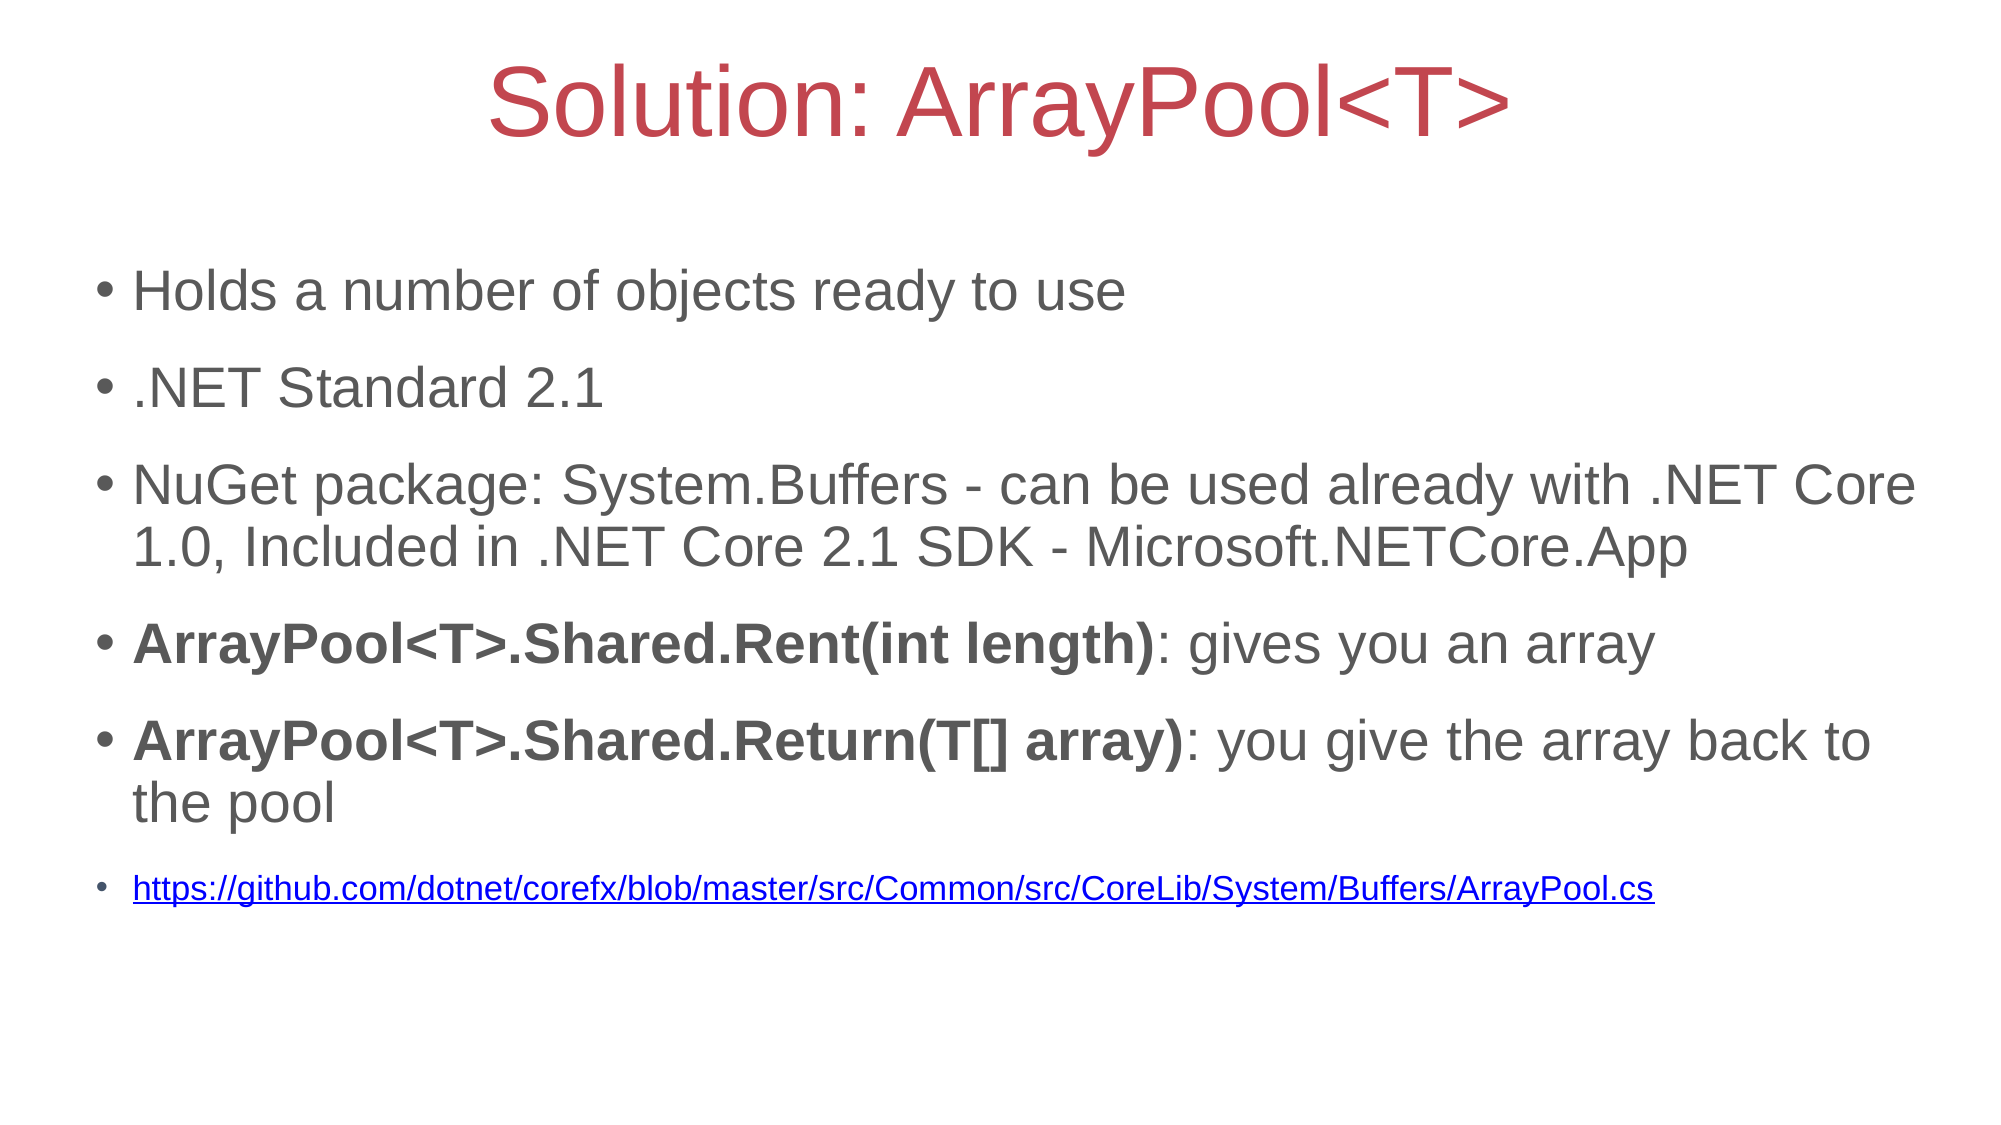

# Solution: ArrayPool<T>
Holds a number of objects ready to use
.NET Standard 2.1
NuGet package: System.Buffers - can be used already with .NET Core 1.0, Included in .NET Core 2.1 SDK - Microsoft.NETCore.App
ArrayPool<T>.Shared.Rent(int length): gives you an array
ArrayPool<T>.Shared.Return(T[] array): you give the array back to the pool
https://github.com/dotnet/corefx/blob/master/src/Common/src/CoreLib/System/Buffers/ArrayPool.cs